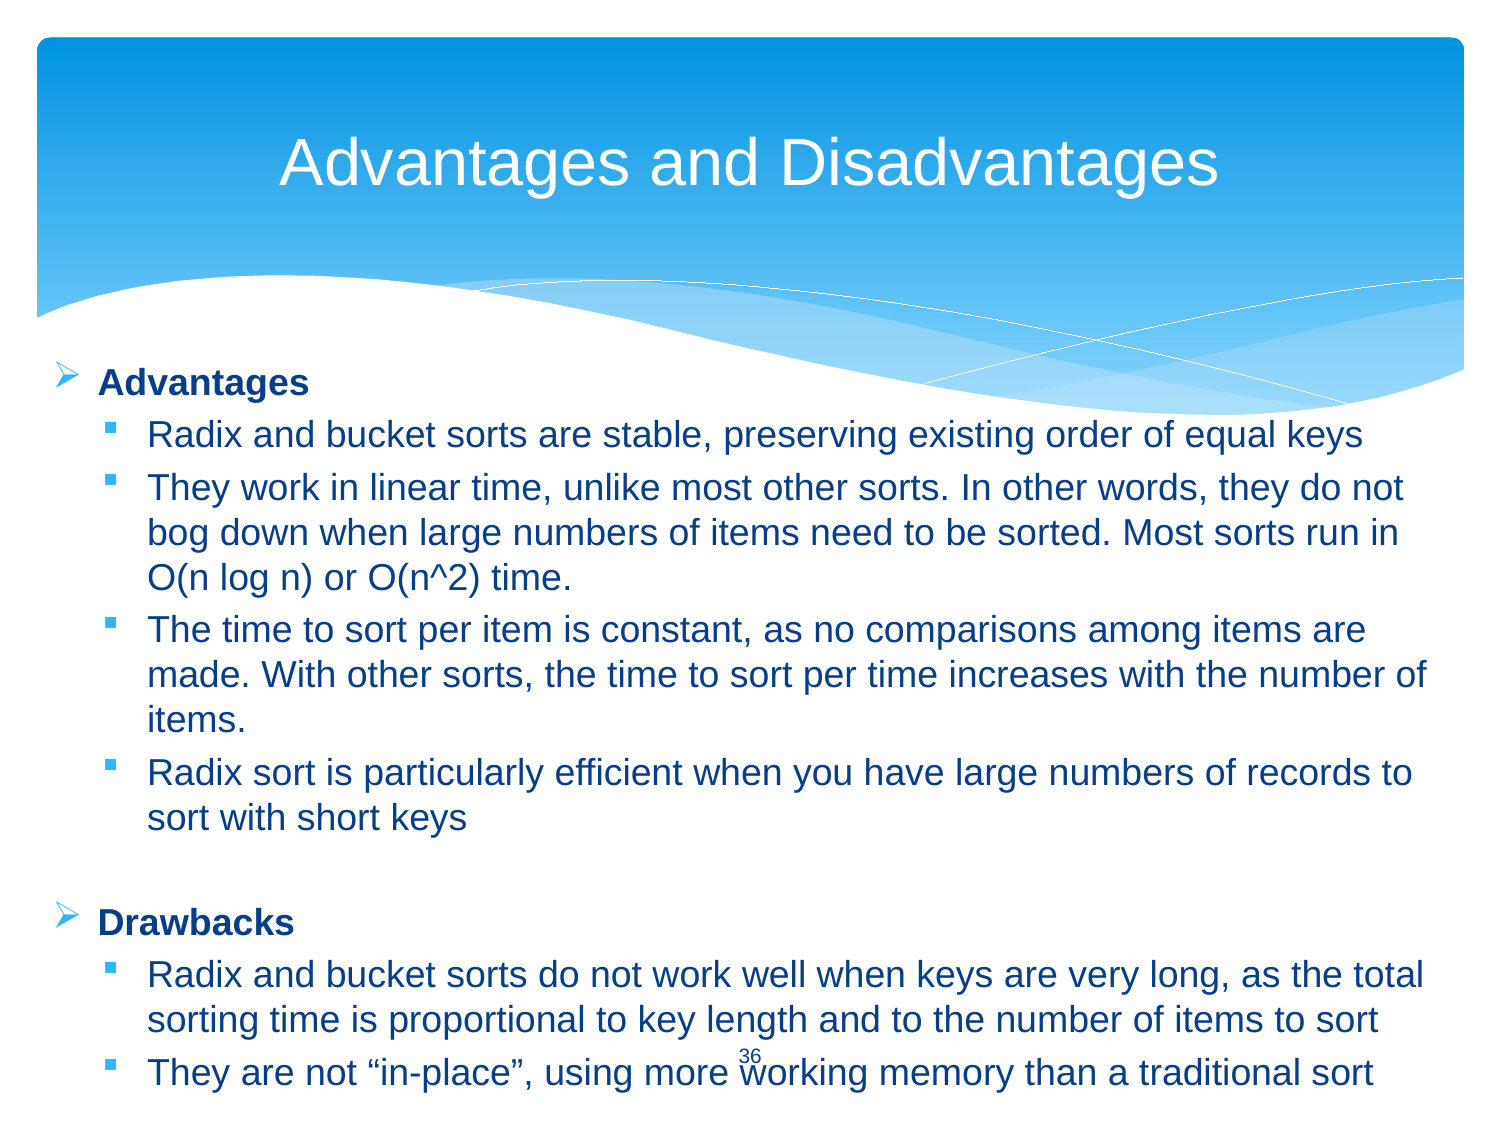

# Advantages and Disadvantages
Advantages
Radix and bucket sorts are stable, preserving existing order of equal keys
They work in linear time, unlike most other sorts. In other words, they do not bog down when large numbers of items need to be sorted. Most sorts run in O(n log n) or O(n^2) time.
The time to sort per item is constant, as no comparisons among items are made. With other sorts, the time to sort per time increases with the number of items.
Radix sort is particularly efficient when you have large numbers of records to sort with short keys

Drawbacks
Radix and bucket sorts do not work well when keys are very long, as the total sorting time is proportional to key length and to the number of items to sort
They are not “in-place”, using more working memory than a traditional sort
36